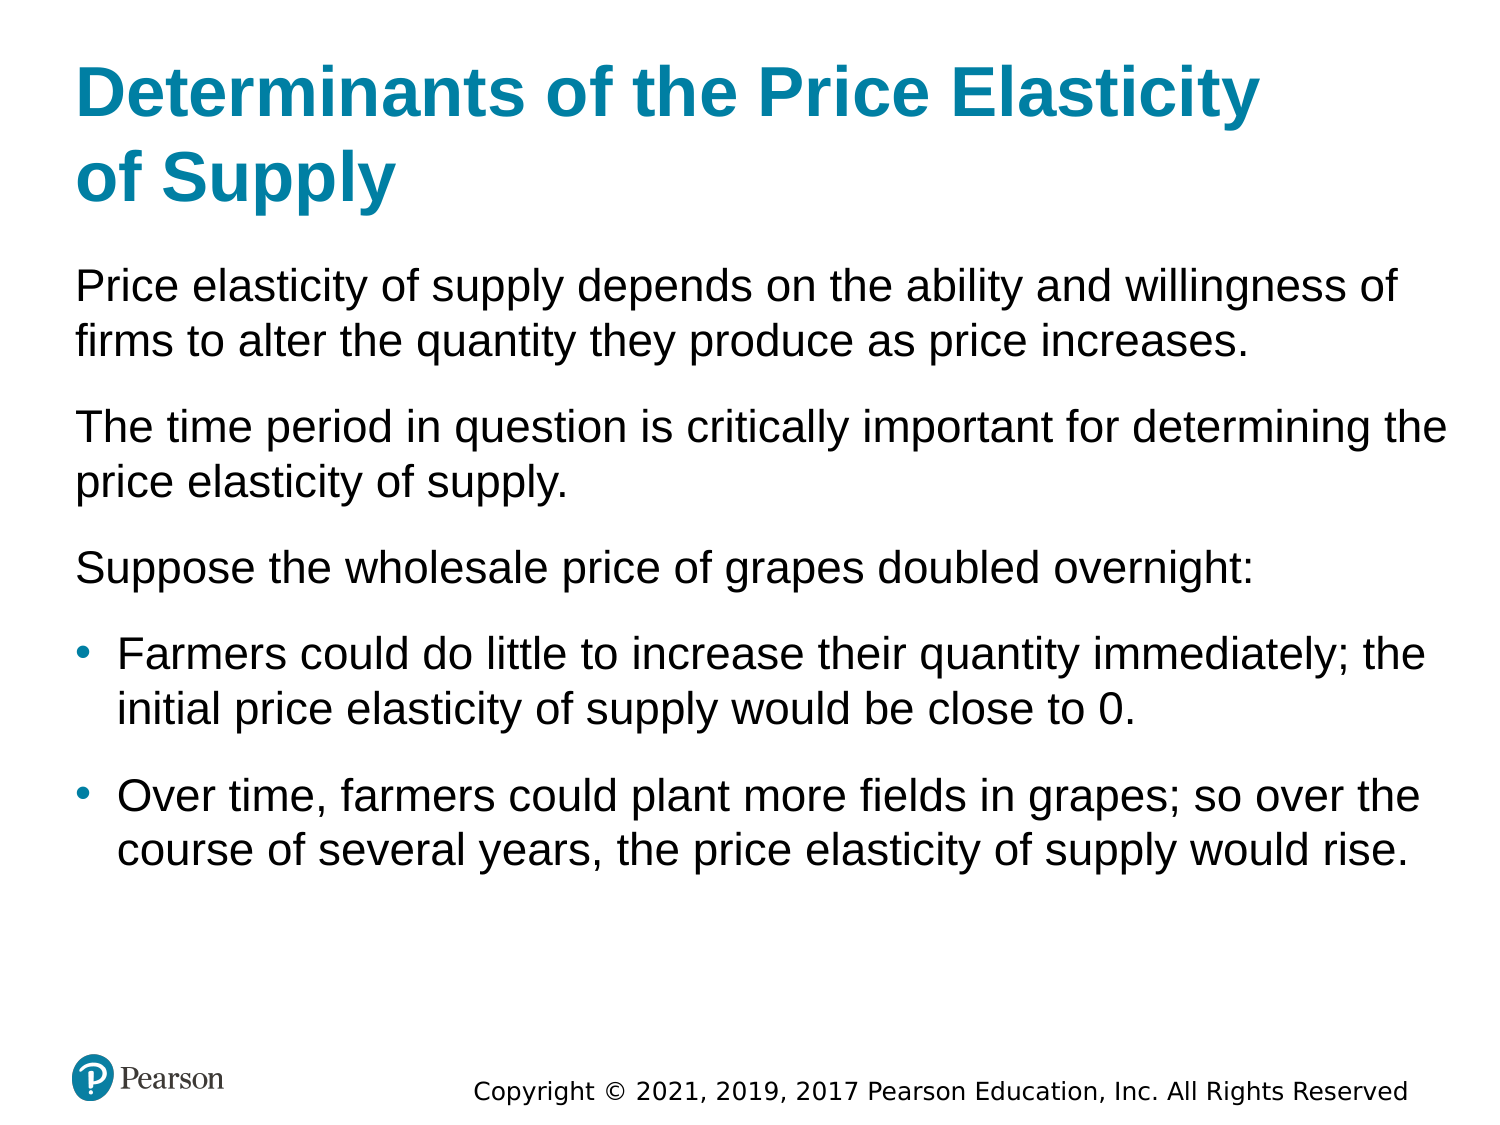

# Determinants of the Price Elasticity of Supply
Price elasticity of supply depends on the ability and willingness of firms to alter the quantity they produce as price increases.
The time period in question is critically important for determining the price elasticity of supply.
Suppose the wholesale price of grapes doubled overnight:
Farmers could do little to increase their quantity immediately; the initial price elasticity of supply would be close to 0.
Over time, farmers could plant more fields in grapes; so over the course of several years, the price elasticity of supply would rise.